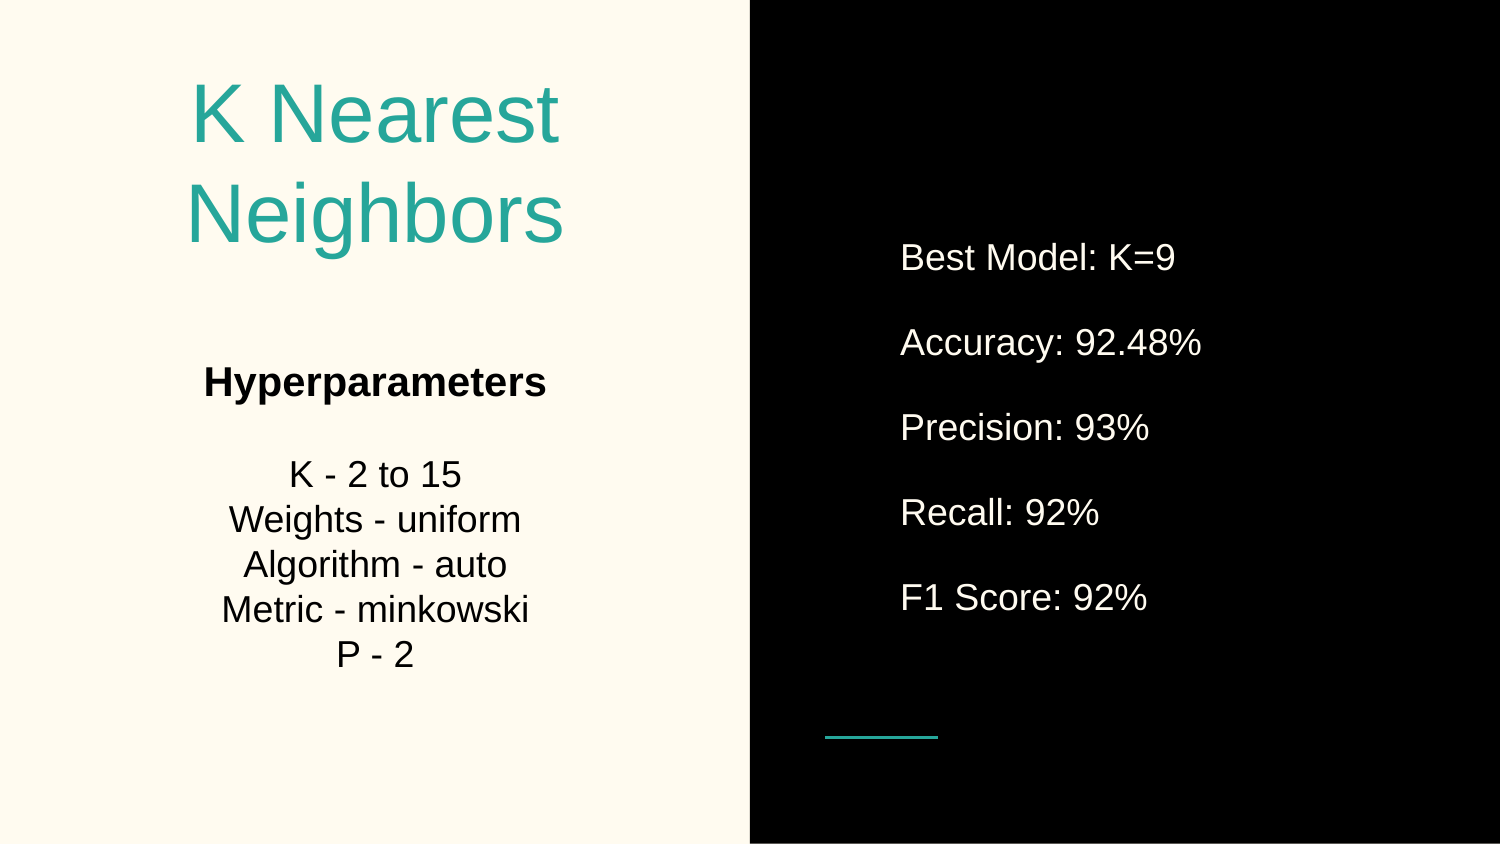

# K Nearest Neighbors
Best Model: K=9
Accuracy: 92.48%
Precision: 93%
Recall: 92%
F1 Score: 92%
Hyperparameters

K - 2 to 15
Weights - uniform
Algorithm - auto
Metric - minkowski
P - 2